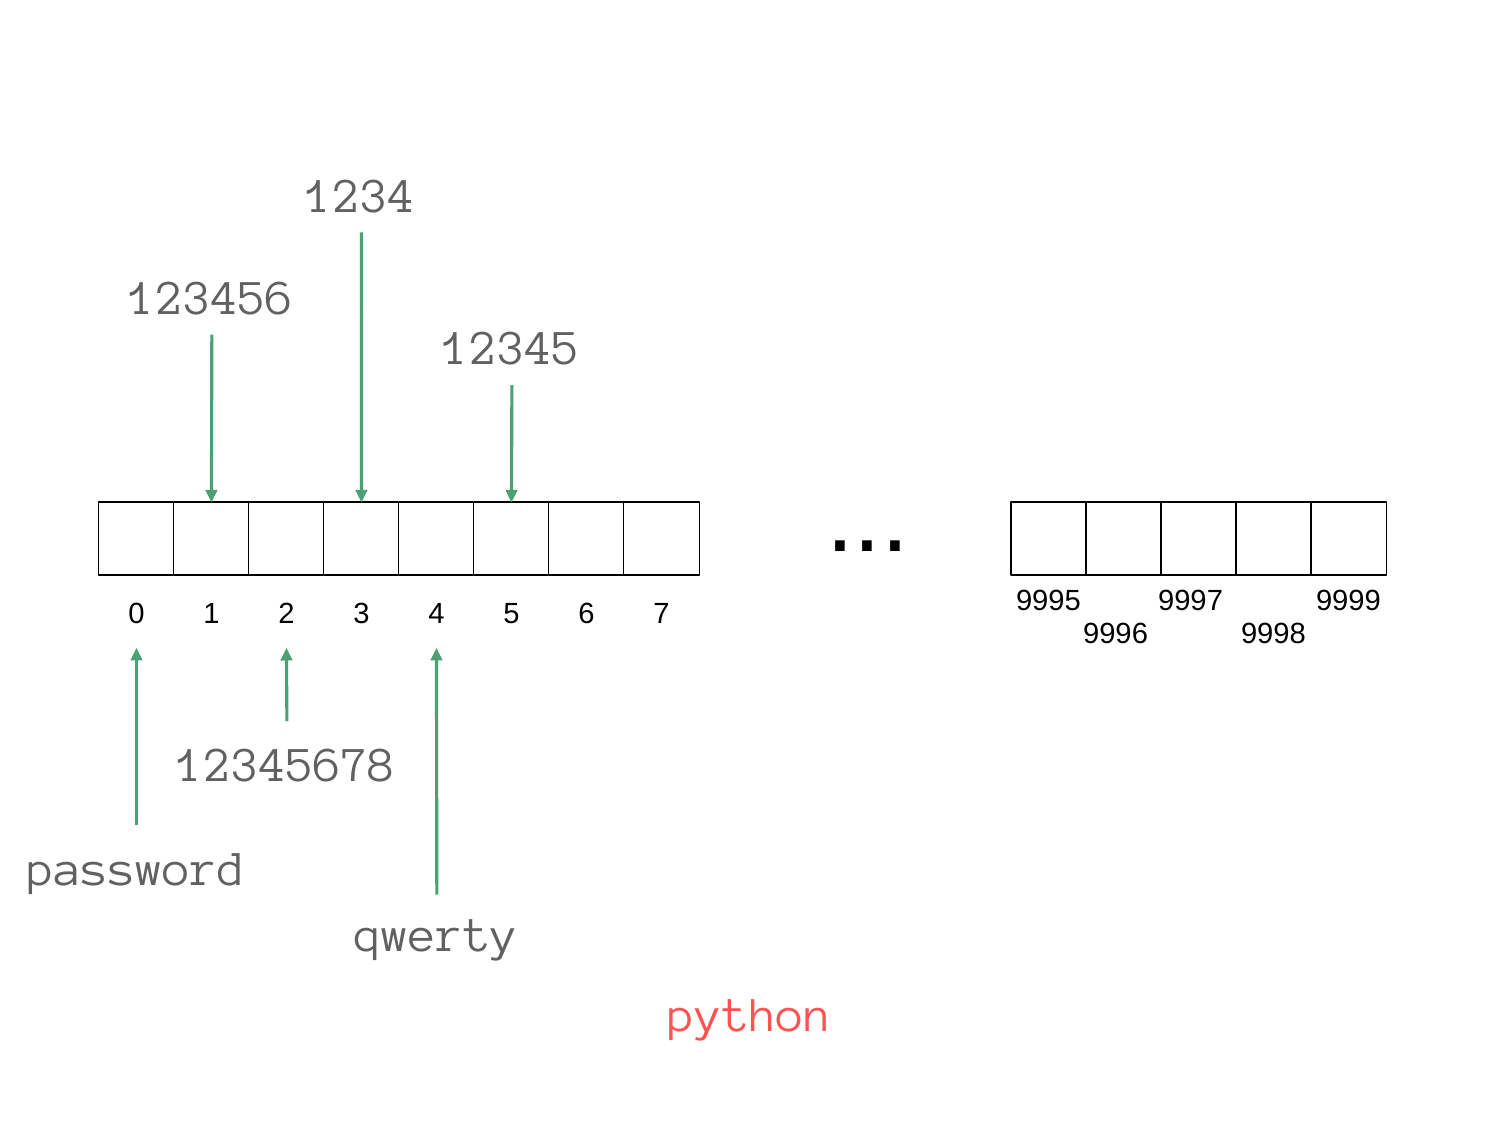

1234
123456
12345
...
-13
-13
-13
-13
-13
-13
-13
-13
-13
-13
-13
-13
-13
9995
9997
9999
0
1
2
3
4
5
6
7
9996
9998
12345678
password
qwerty
python